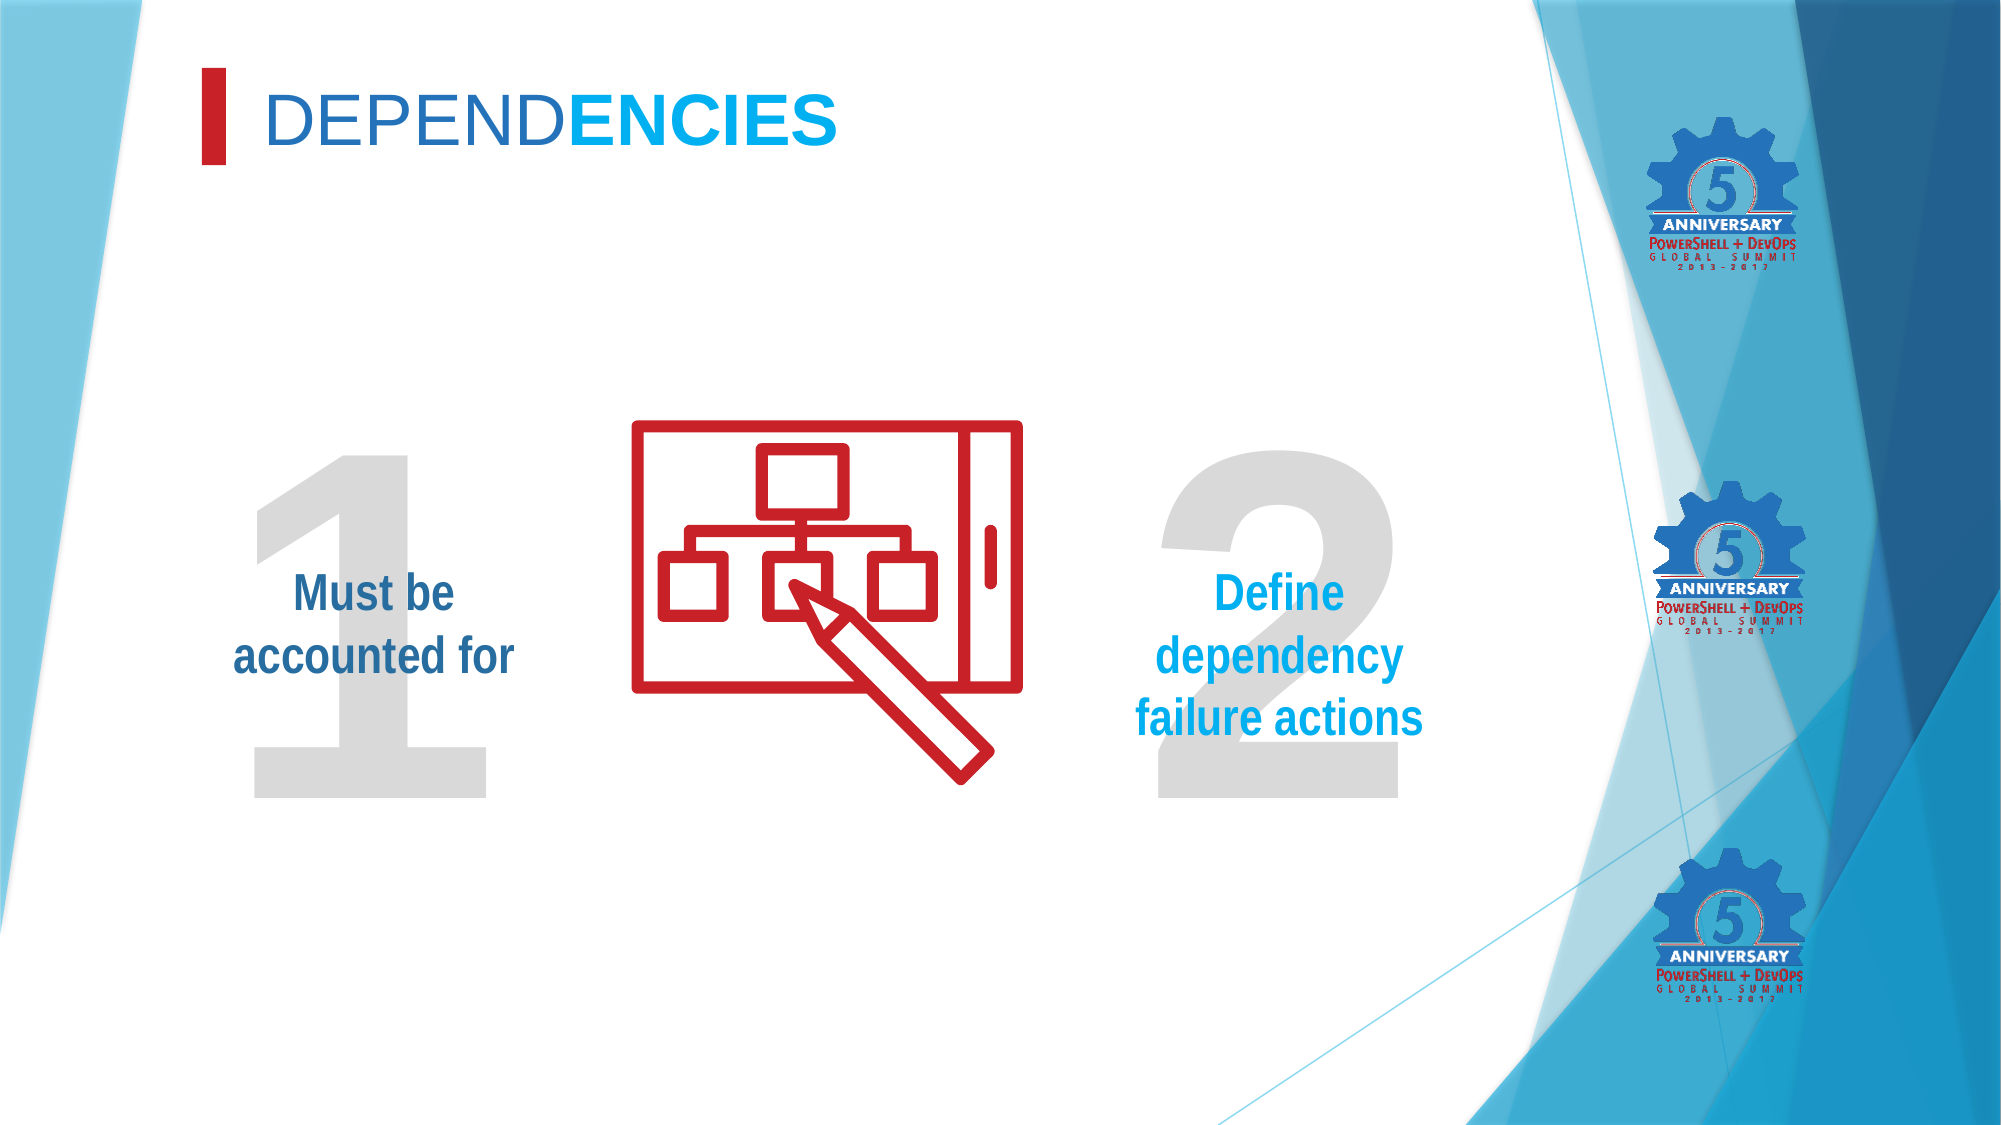

DEPENDENCIES

1
2

Must be accounted for
Define dependency failure actions